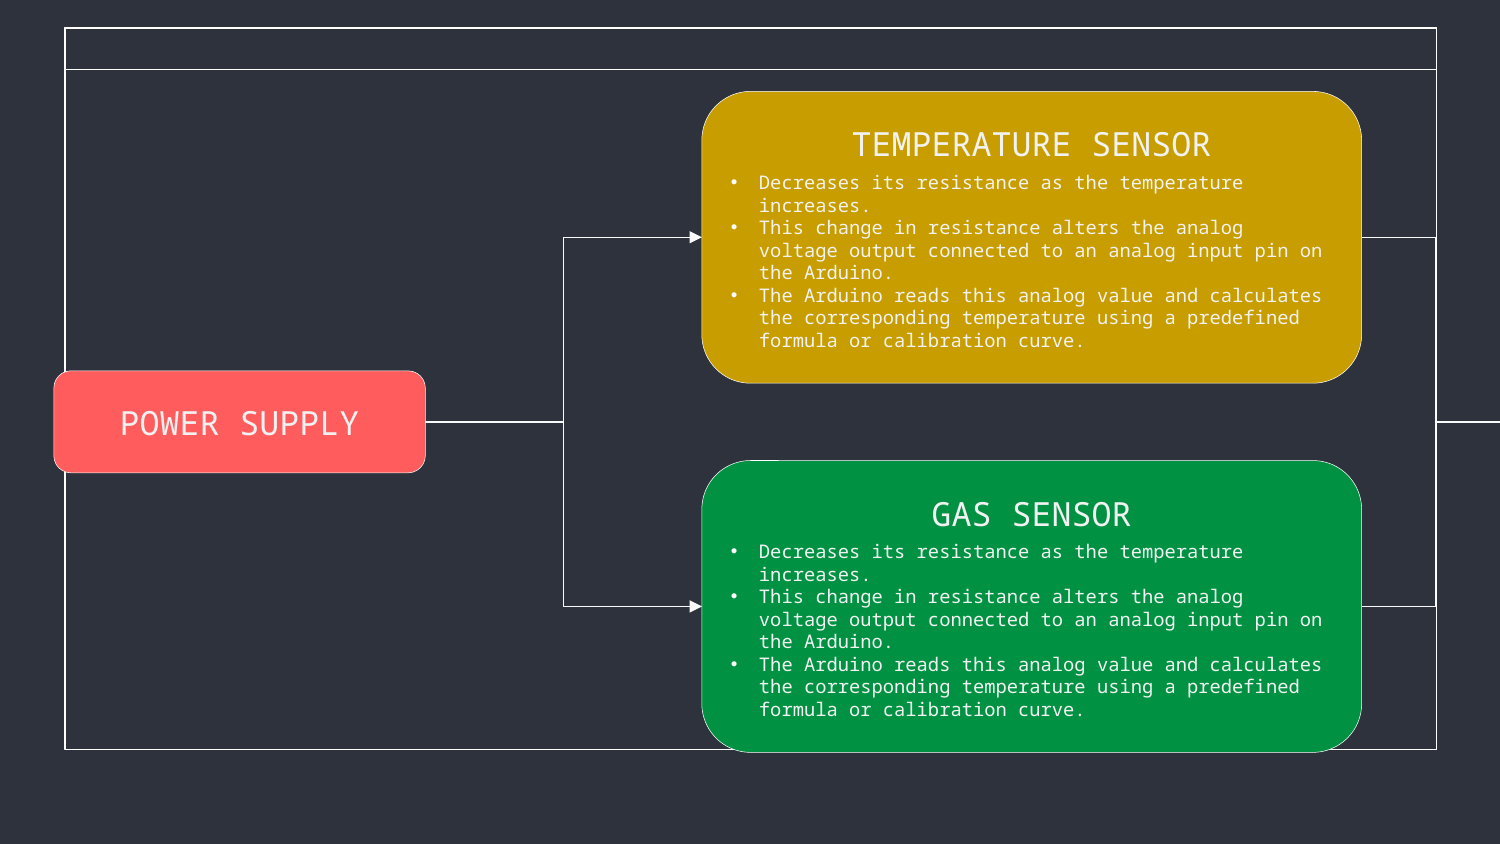

TEMPERATURE SENSOR

Decreases its resistance as the temperature increases.
This change in resistance alters the analog voltage output connected to an analog input pin on the Arduino.
The Arduino reads this analog value and calculates the corresponding temperature using a predefined formula or calibration curve.
POWER SUPPLY
GAS SENSOR

Decreases its resistance as the temperature increases.
This change in resistance alters the analog voltage output connected to an analog input pin on the Arduino.
The Arduino reads this analog value and calculates the corresponding temperature using a predefined formula or calibration curve.